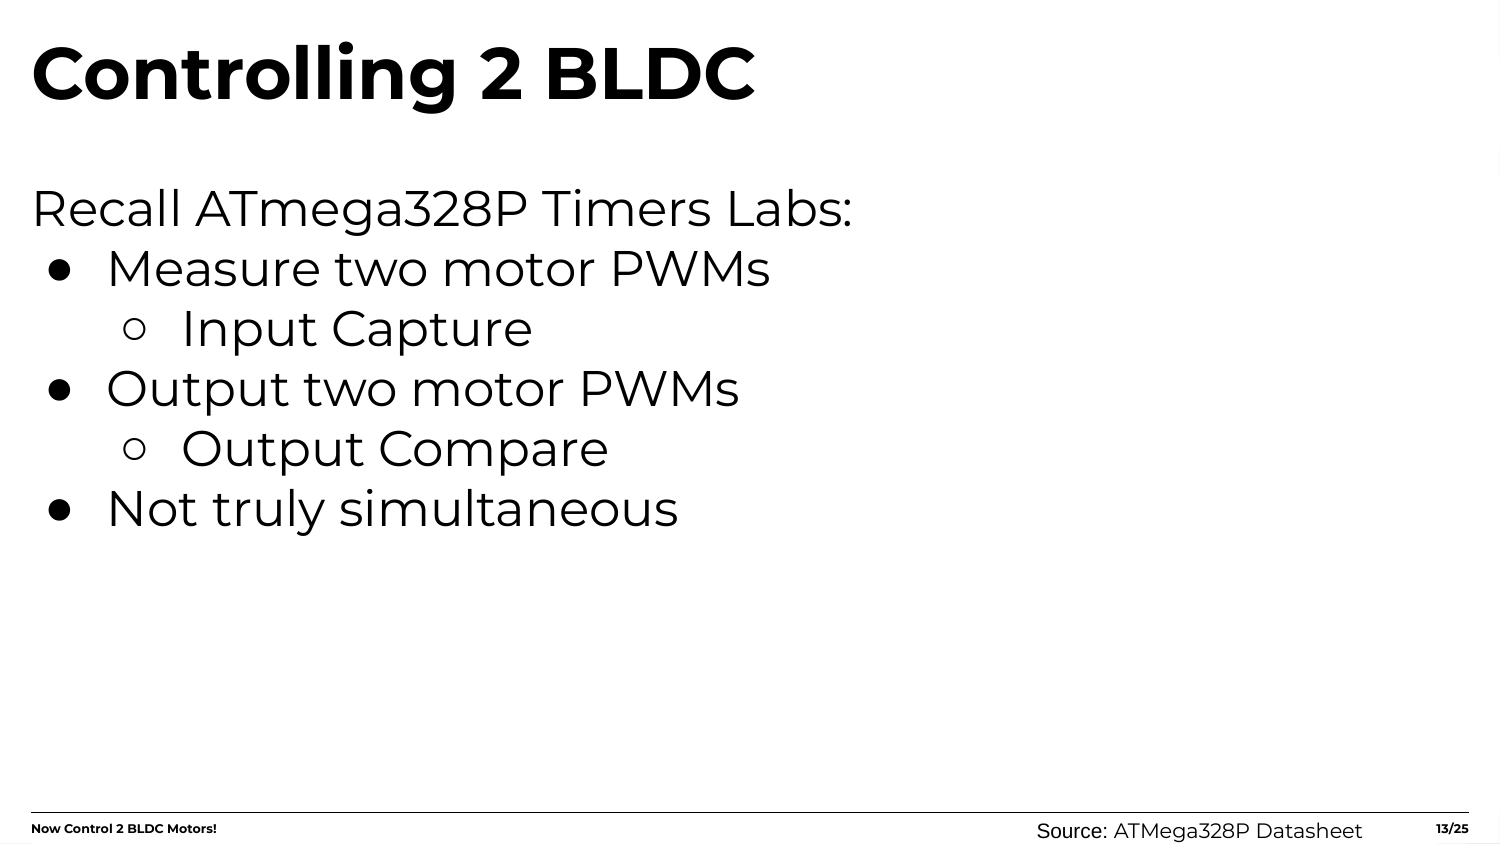

# Controlling 2 BLDC
Recall ATmega328P Timers Labs:
Measure two motor PWMs
Input Capture
Output two motor PWMs
Output Compare
Not truly simultaneous
Source: ATMega328P Datasheet
13/25